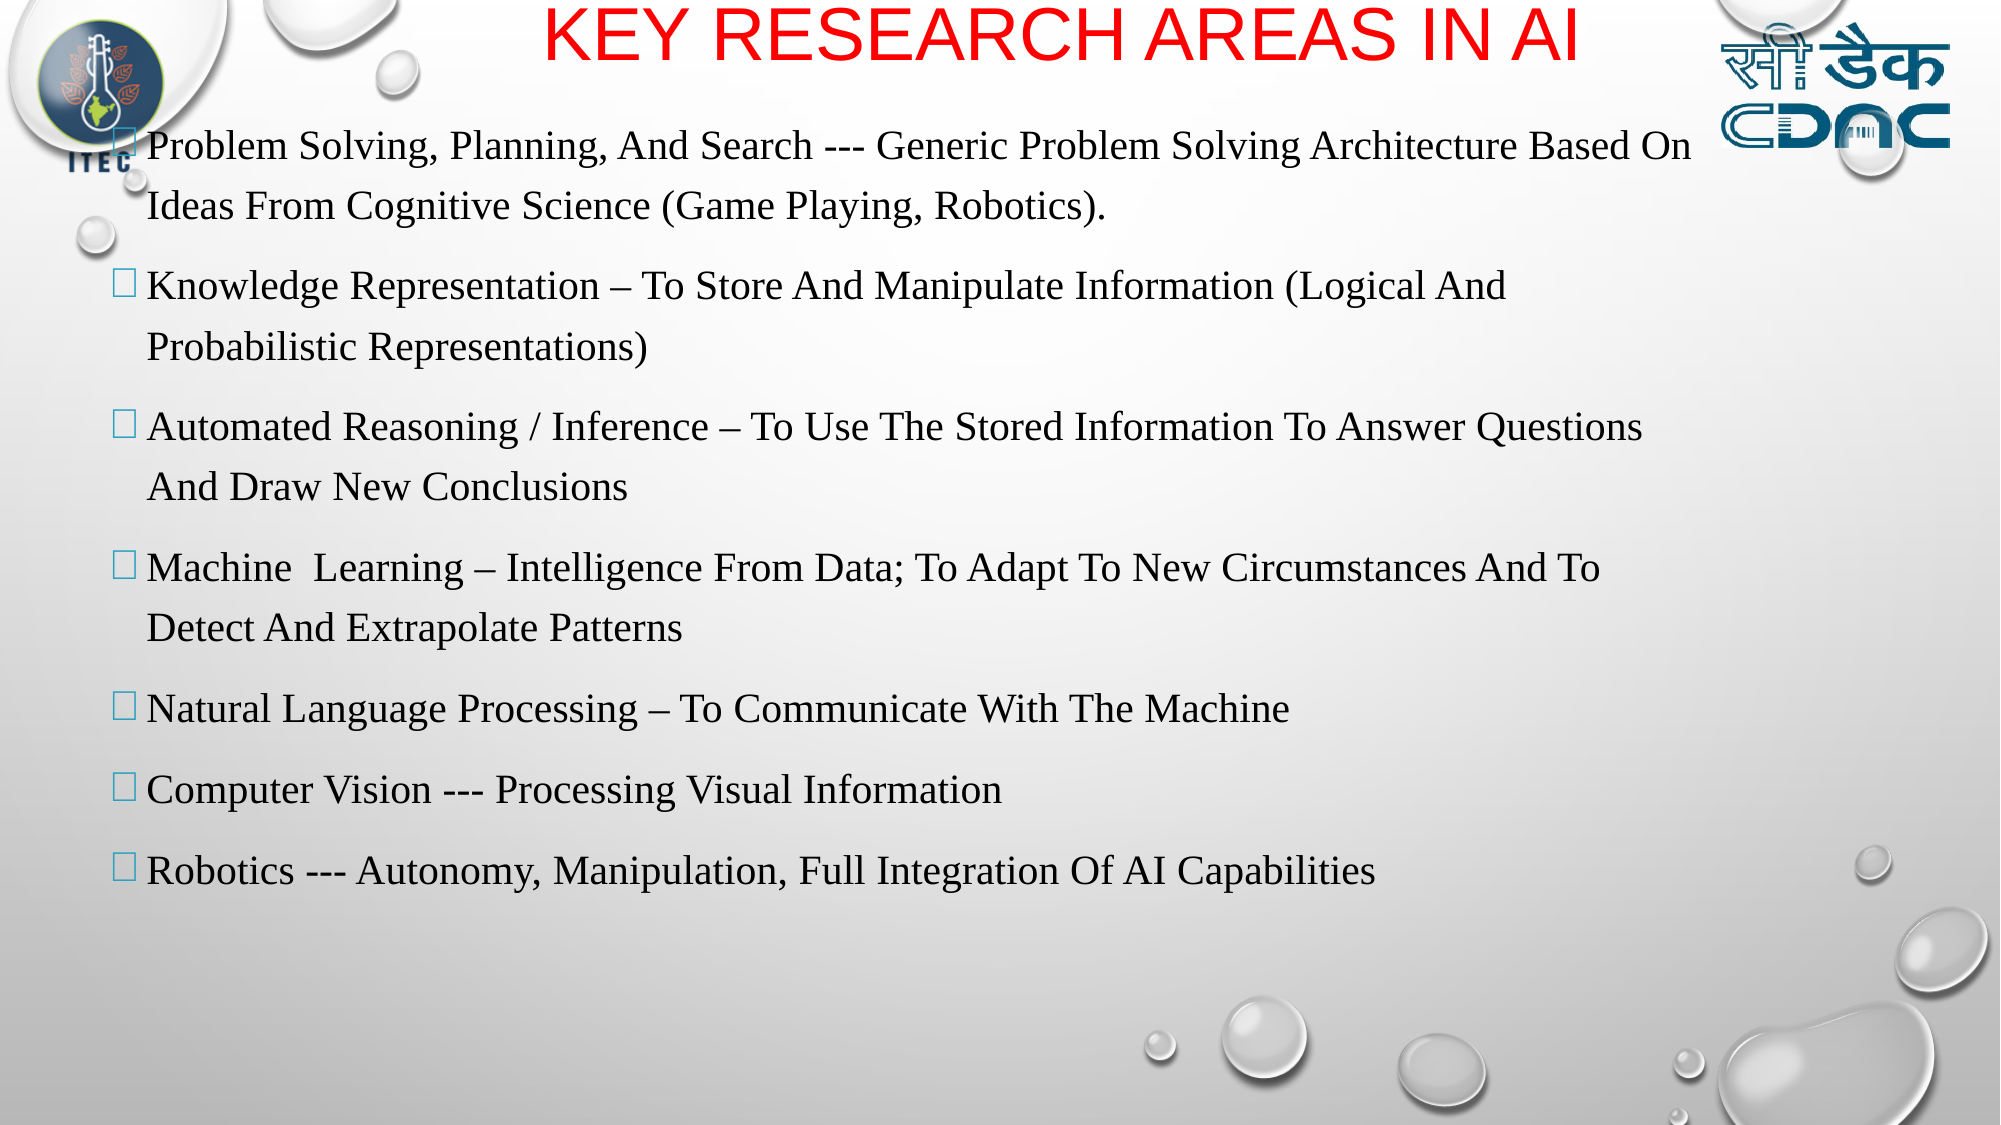

# KEY RESEARCH AREAS IN AI
Problem Solving, Planning, And Search --- Generic Problem Solving Architecture Based On Ideas From Cognitive Science (Game Playing, Robotics).
Knowledge Representation – To Store And Manipulate Information (Logical And Probabilistic Representations)
Automated Reasoning / Inference – To Use The Stored Information To Answer Questions And Draw New Conclusions
Machine  Learning – Intelligence From Data; To Adapt To New Circumstances And To Detect And Extrapolate Patterns
Natural Language Processing – To Communicate With The Machine
Computer Vision --- Processing Visual Information
Robotics --- Autonomy, Manipulation, Full Integration Of AI Capabilities